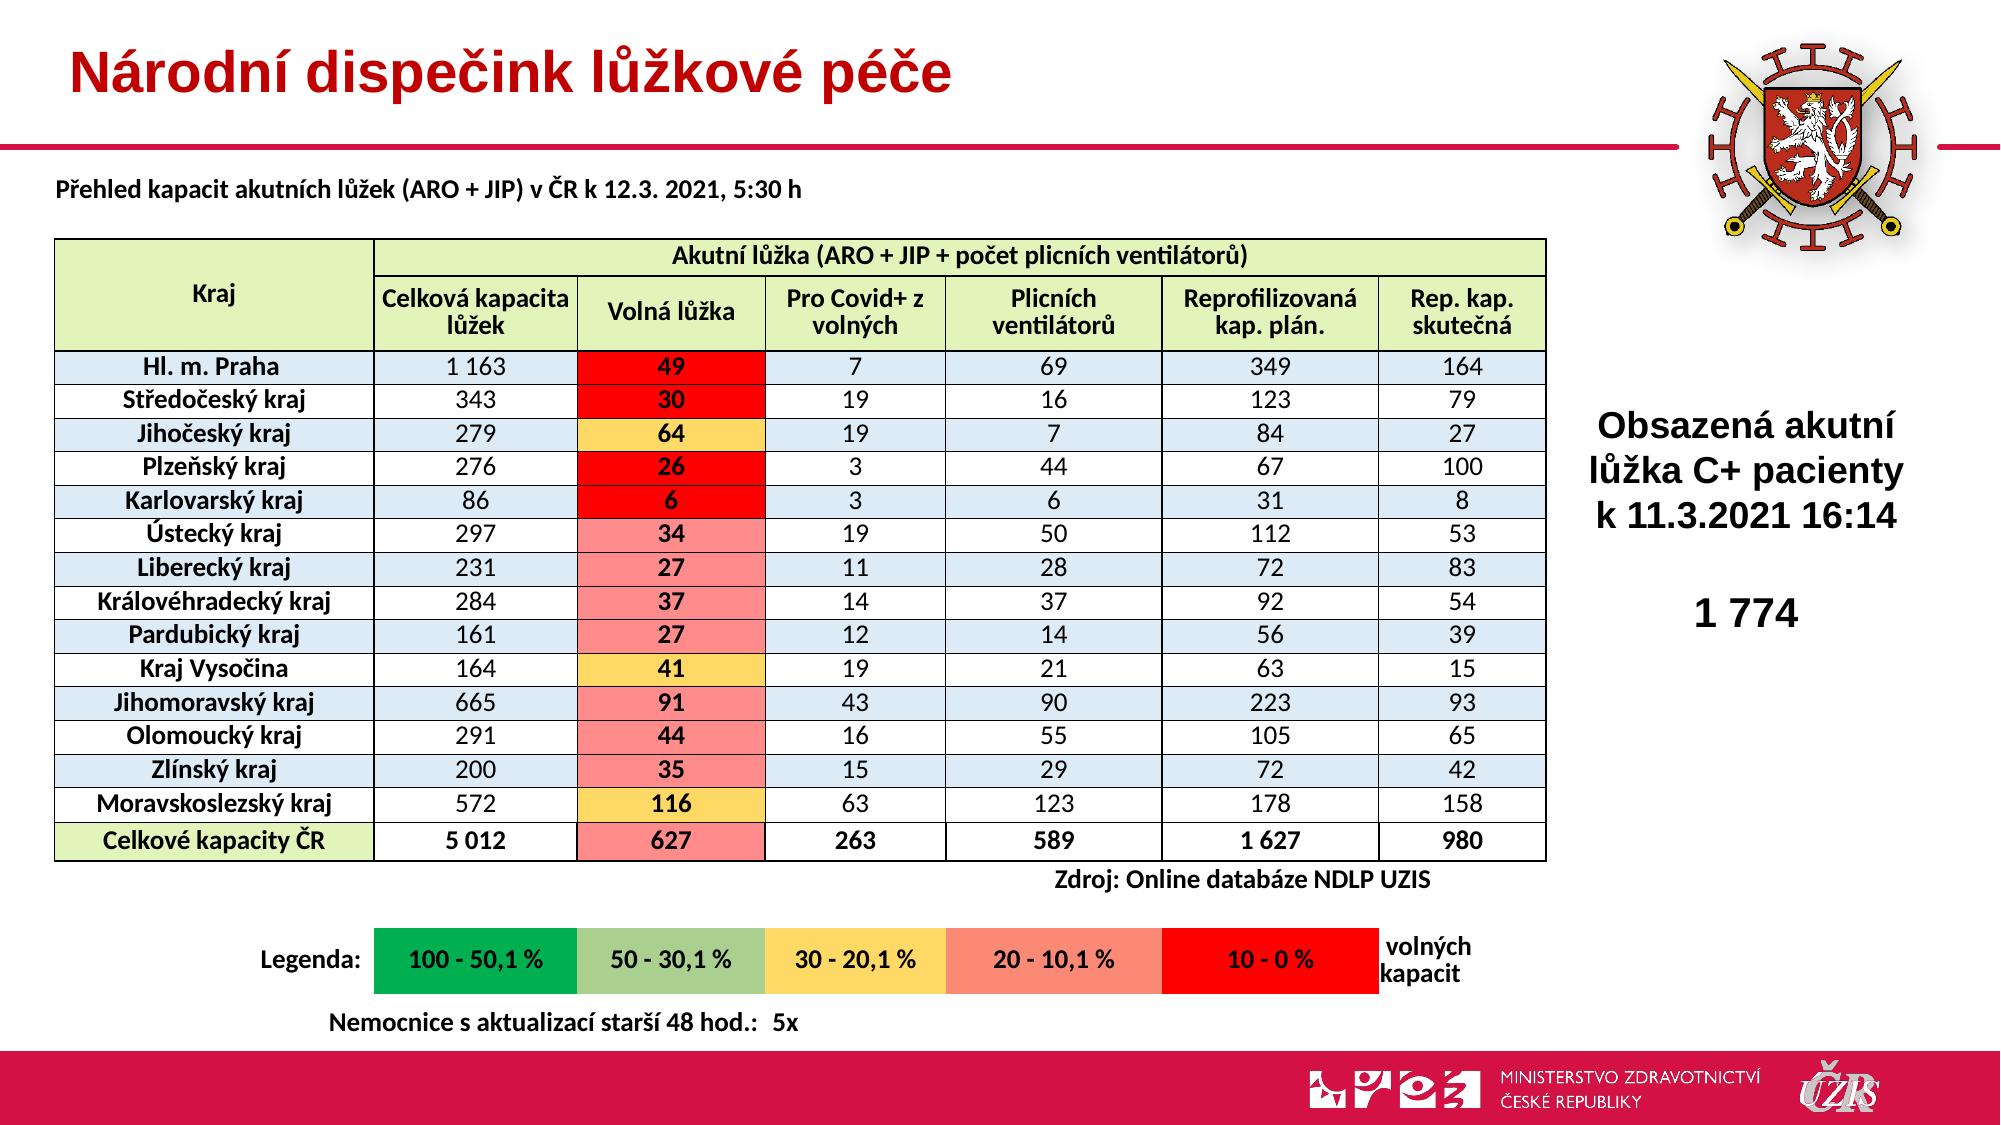

# Národní dispečink lůžkové péče
| Přehled kapacit akutních lůžek (ARO + JIP) v ČR k 12.3. 2021, 5:30 h |  |  |  |  |  |  |
| --- | --- | --- | --- | --- | --- | --- |
|  |  |  |  |  |  |  |
| Kraj | Akutní lůžka (ARO + JIP + počet plicních ventilátorů) |  |  |  |  |  |
|  | Celková kapacita lůžek | Volná lůžka | Pro Covid+ z volných | Plicních ventilátorů | Reprofilizovaná kap. plán. | Rep. kap. skutečná |
| Hl. m. Praha | 1 163 | 49 | 7 | 69 | 349 | 164 |
| Středočeský kraj | 343 | 30 | 19 | 16 | 123 | 79 |
| Jihočeský kraj | 279 | 64 | 19 | 7 | 84 | 27 |
| Plzeňský kraj | 276 | 26 | 3 | 44 | 67 | 100 |
| Karlovarský kraj | 86 | 6 | 3 | 6 | 31 | 8 |
| Ústecký kraj | 297 | 34 | 19 | 50 | 112 | 53 |
| Liberecký kraj | 231 | 27 | 11 | 28 | 72 | 83 |
| Královéhradecký kraj | 284 | 37 | 14 | 37 | 92 | 54 |
| Pardubický kraj | 161 | 27 | 12 | 14 | 56 | 39 |
| Kraj Vysočina | 164 | 41 | 19 | 21 | 63 | 15 |
| Jihomoravský kraj | 665 | 91 | 43 | 90 | 223 | 93 |
| Olomoucký kraj | 291 | 44 | 16 | 55 | 105 | 65 |
| Zlínský kraj | 200 | 35 | 15 | 29 | 72 | 42 |
| Moravskoslezský kraj | 572 | 116 | 63 | 123 | 178 | 158 |
| Celkové kapacity ČR | 5 012 | 627 | 263 | 589 | 1 627 | 980 |
|  |  |  |  | Zdroj: Online databáze NDLP UZIS |  |  |
|  |  |  |  |  |  |  |
| Legenda: | 100 - 50,1 % | 50 - 30,1 % | 30 - 20,1 % | 20 - 10,1 % | 10 - 0 % | volných kapacit |
| Nemocnice s aktualizací starší 48 hod.: |  |  | 5x |  |  |  |
Obsazená akutní lůžka C+ pacienty
k 11.3.2021 16:14

1 774